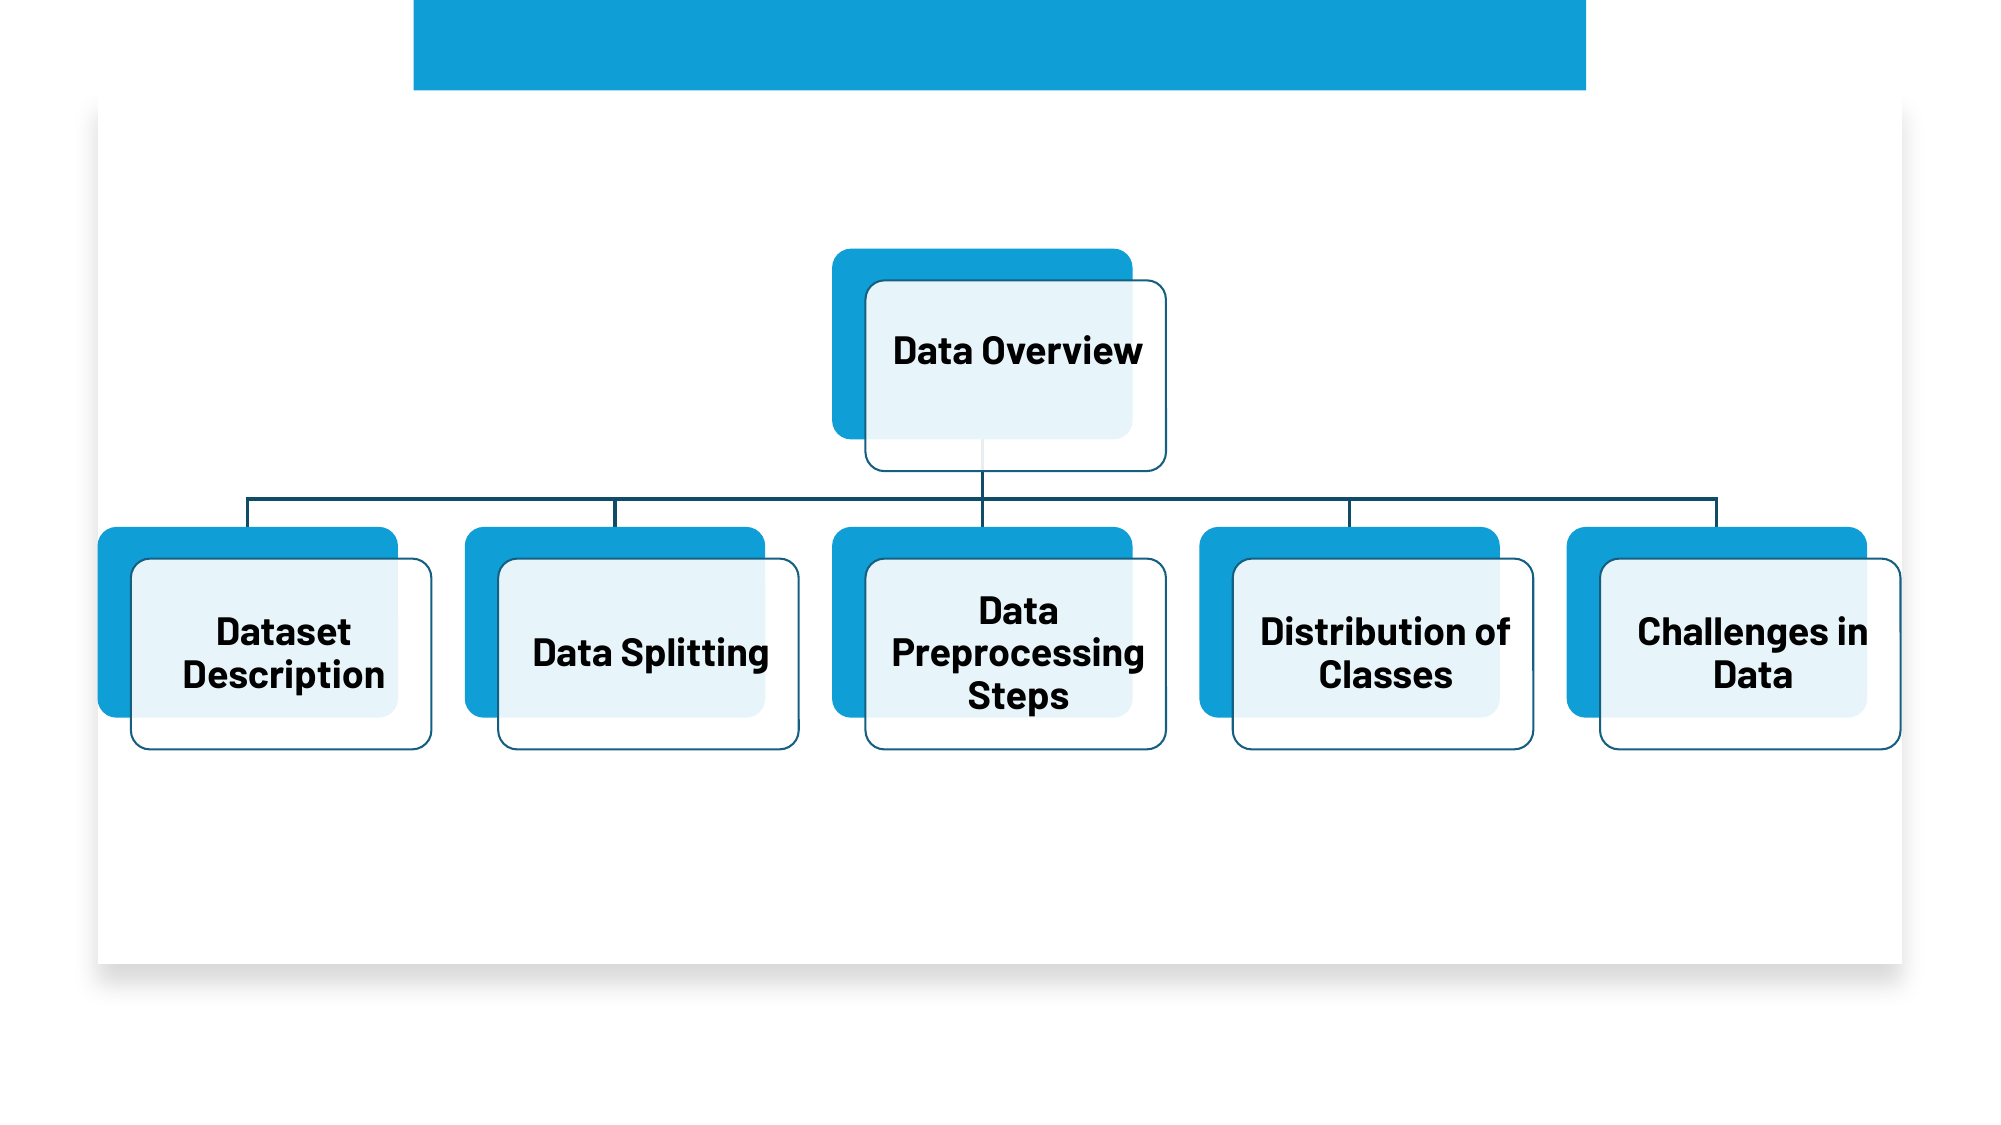

Data Overview
Dataset Description
Data Splitting
Data Preprocessing Steps
Distribution of Classes
Challenges in Data